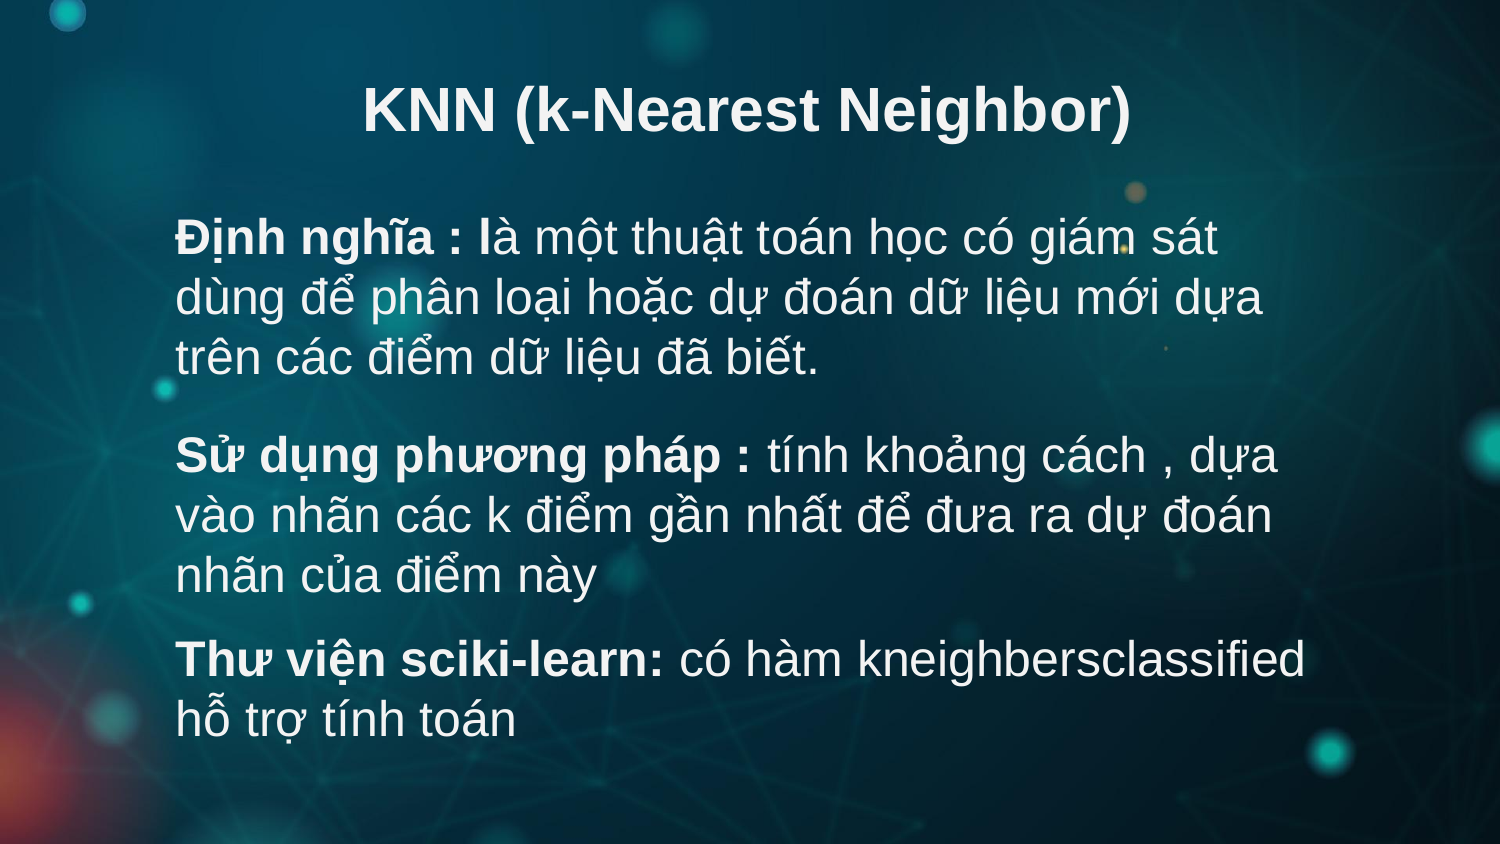

KNN (k-Nearest Neighbor)

# Định nghĩa : là một thuật toán học có giám sát dùng để phân loại hoặc dự đoán dữ liệu mới dựa trên các điểm dữ liệu đã biết.
Sử dụng phương pháp : tính khoảng cách , dựa vào nhãn các k điểm gần nhất để đưa ra dự đoán nhãn của điểm này
Thư viện sciki-learn: có hàm kneighbersclassified hỗ trợ tính toán